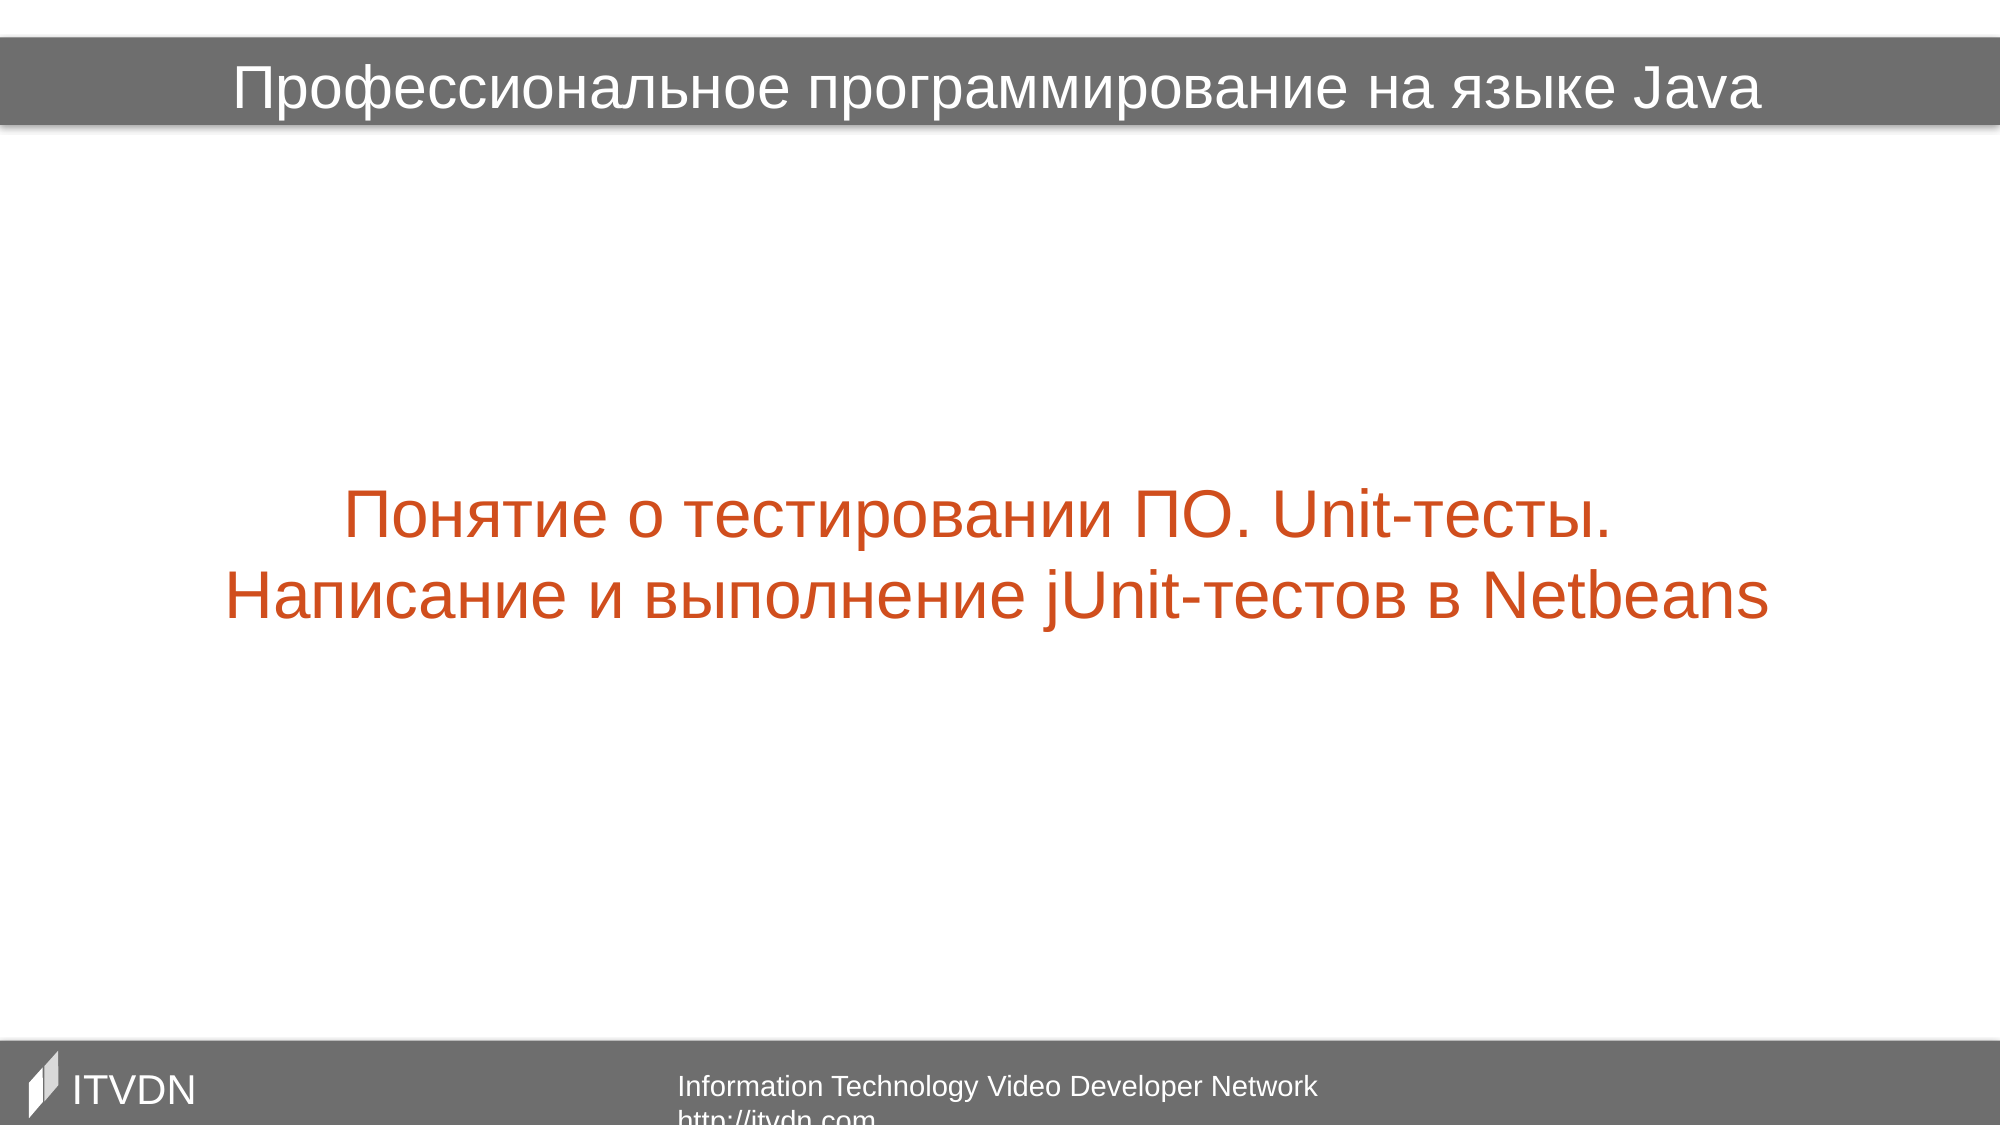

Профессиональное программирование на языке Java
Понятие о тестировании ПО. Unit-тесты.
Написание и выполнение jUnit-тестов в Netbeans

ITVDN
Information Technology Video Developer Network                                                       http://itvdn.com